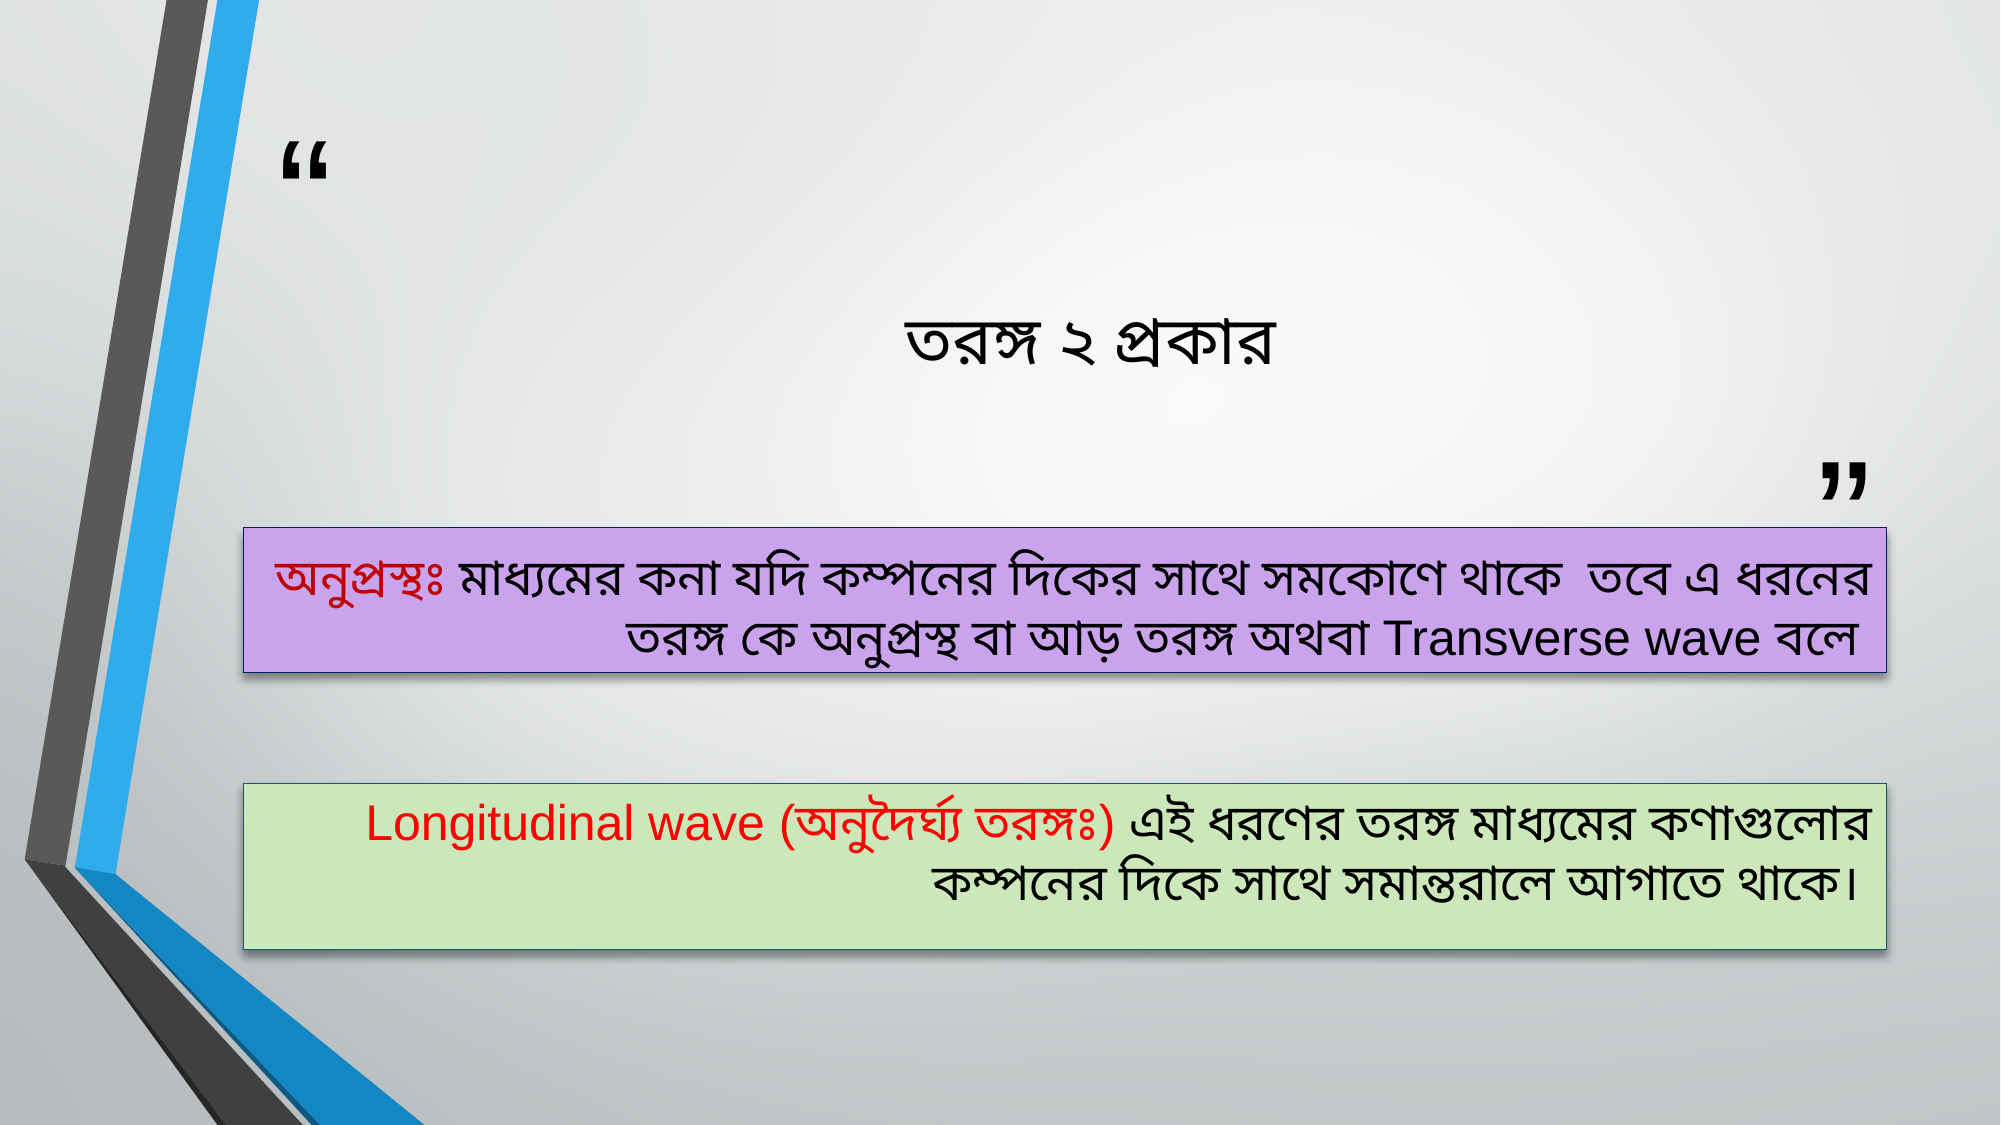

# তরঙ্গ ২ প্রকার
অনুপ্রস্থঃ মাধ্যমের কনা যদি কম্পনের দিকের সাথে সমকোণে থাকে  তবে এ ধরনের তরঙ্গ কে অনুপ্রস্থ বা আড় তরঙ্গ অথবা Transverse wave বলে
Longitudinal wave (অনুদৈর্ঘ্য তরঙ্গঃ) এই ধরণের তরঙ্গ মাধ্যমের কণাগুলোর কম্পনের দিকে সাথে সমান্তরালে আগাতে থাকে।